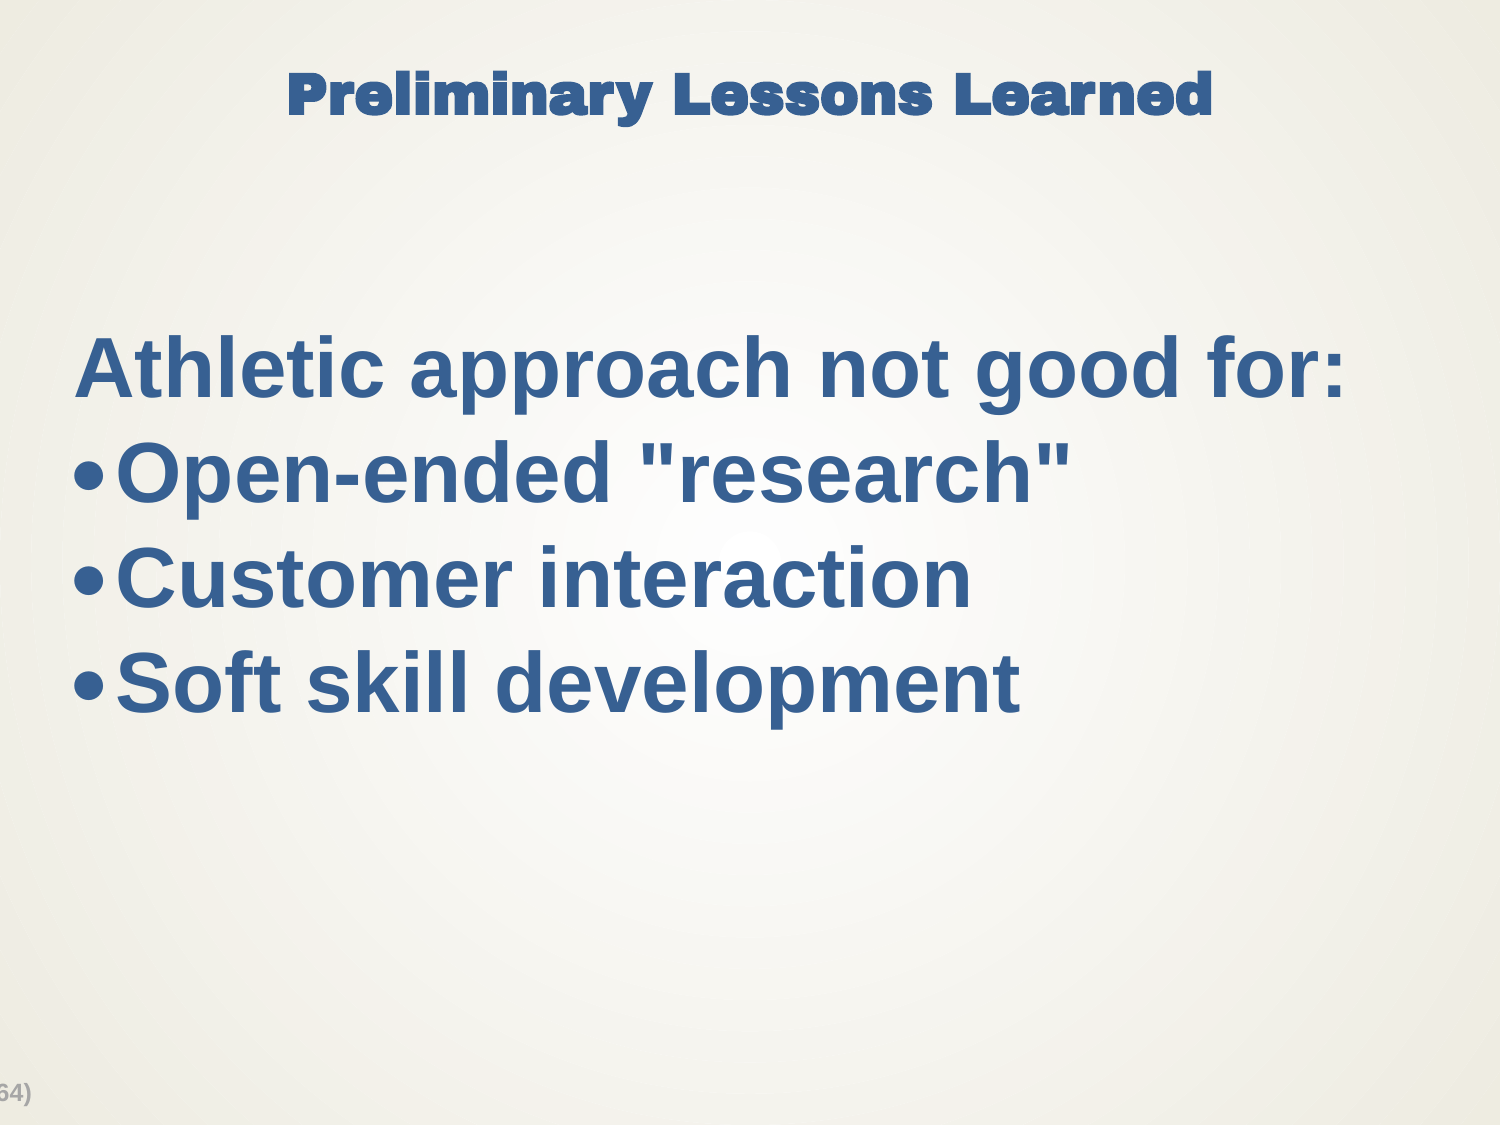

# Preliminary Lessons Learned

Athletic approach not good for:
Open-ended "research"
Customer interaction
Soft skill development